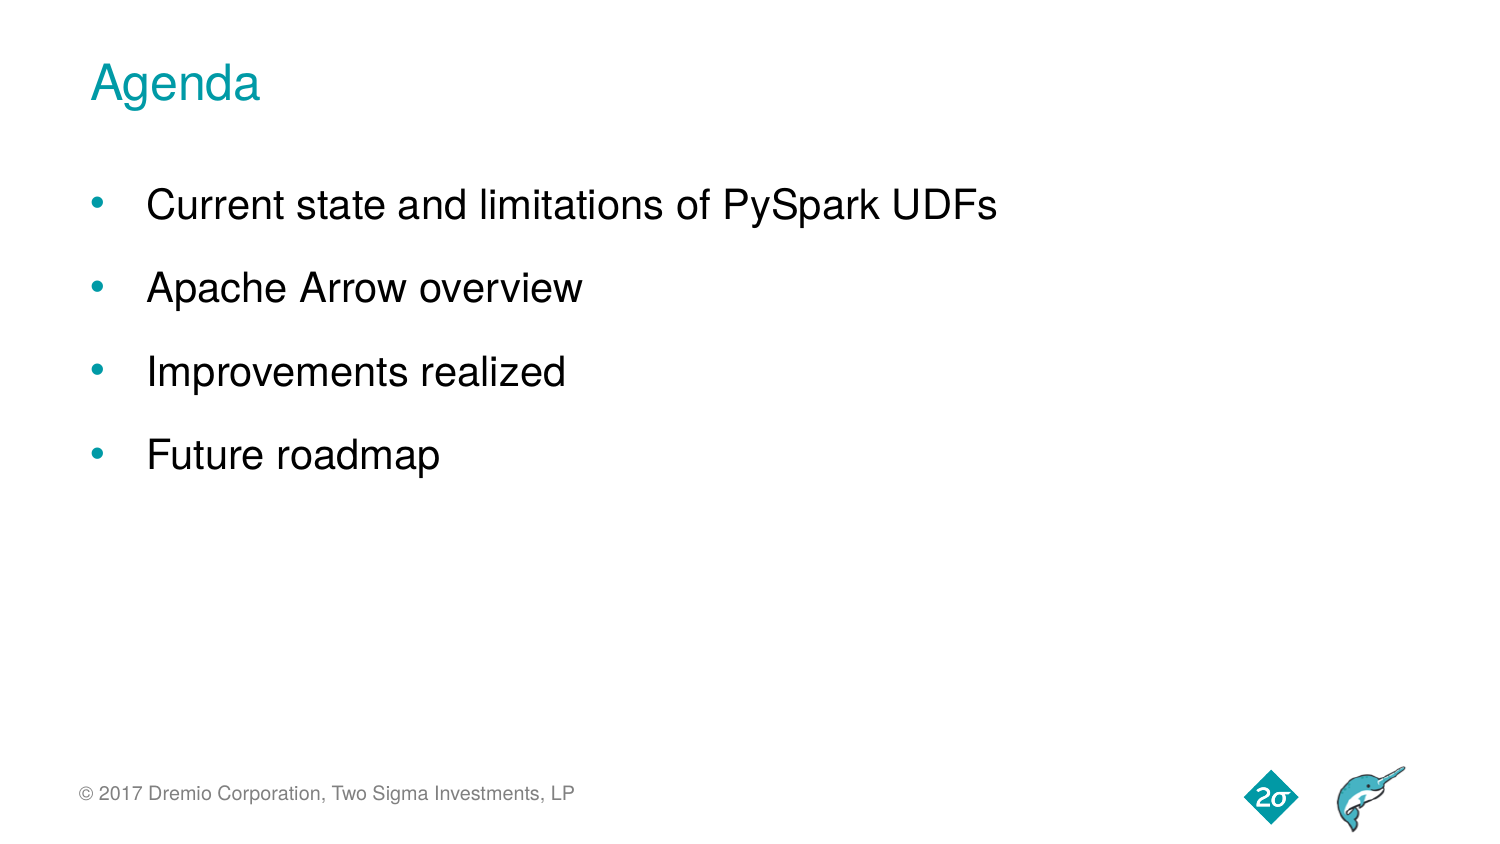

# Agenda
Current state and limitations of PySpark UDFs
Apache Arrow overview
Improvements realized
Future roadmap